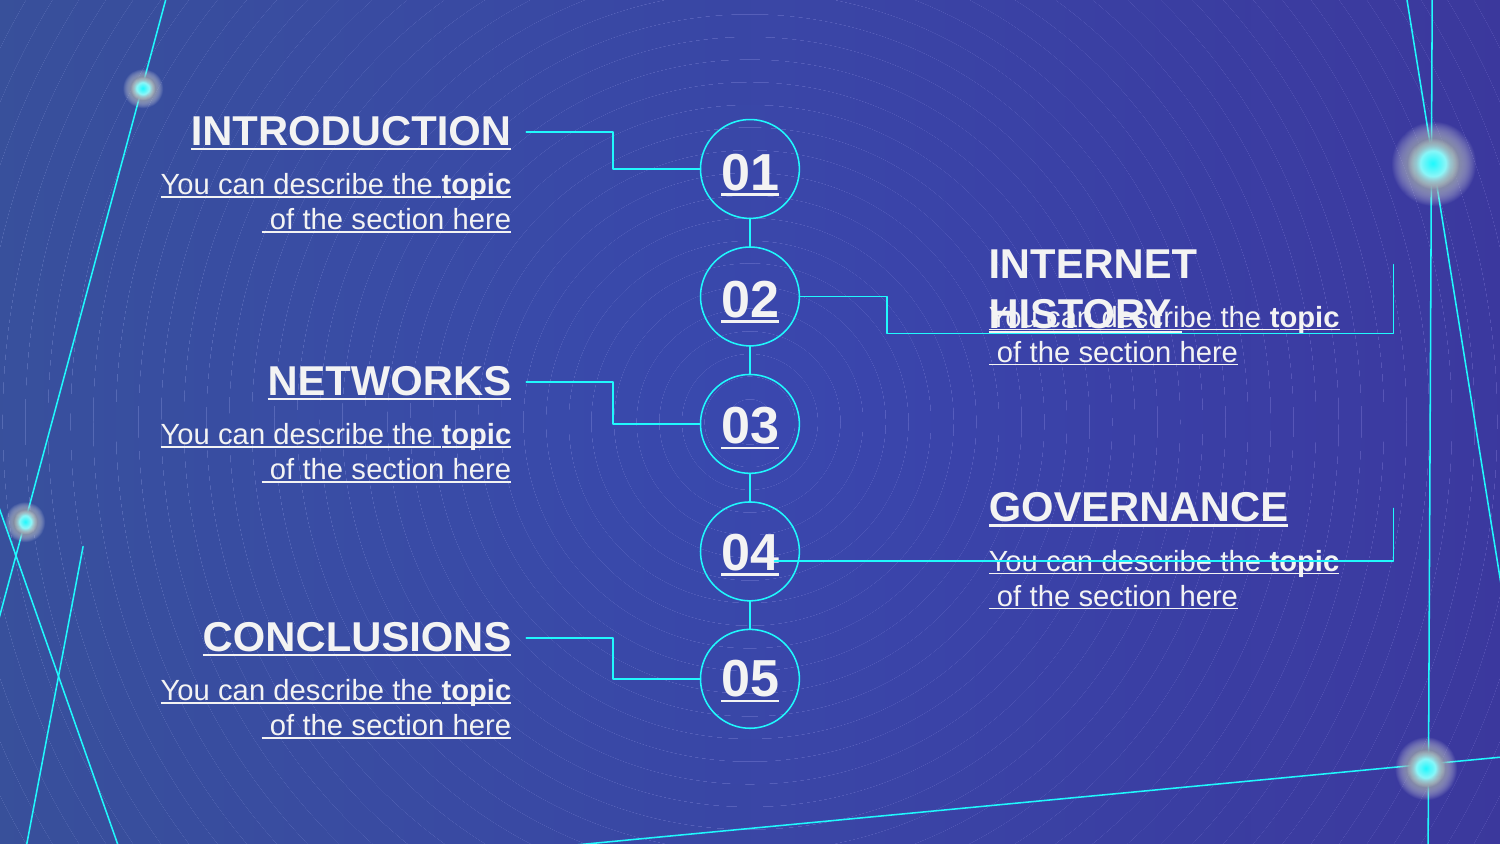

INTRODUCTION

# 01
You can describe the topic of the section here
INTERNET HISTORY

02
You can describe the topic of the section here
NETWORKS

03
You can describe the topic of the section here
GOVERNANCE

04
You can describe the topic of the section here
CONCLUSIONS

05
You can describe the topic of the section here